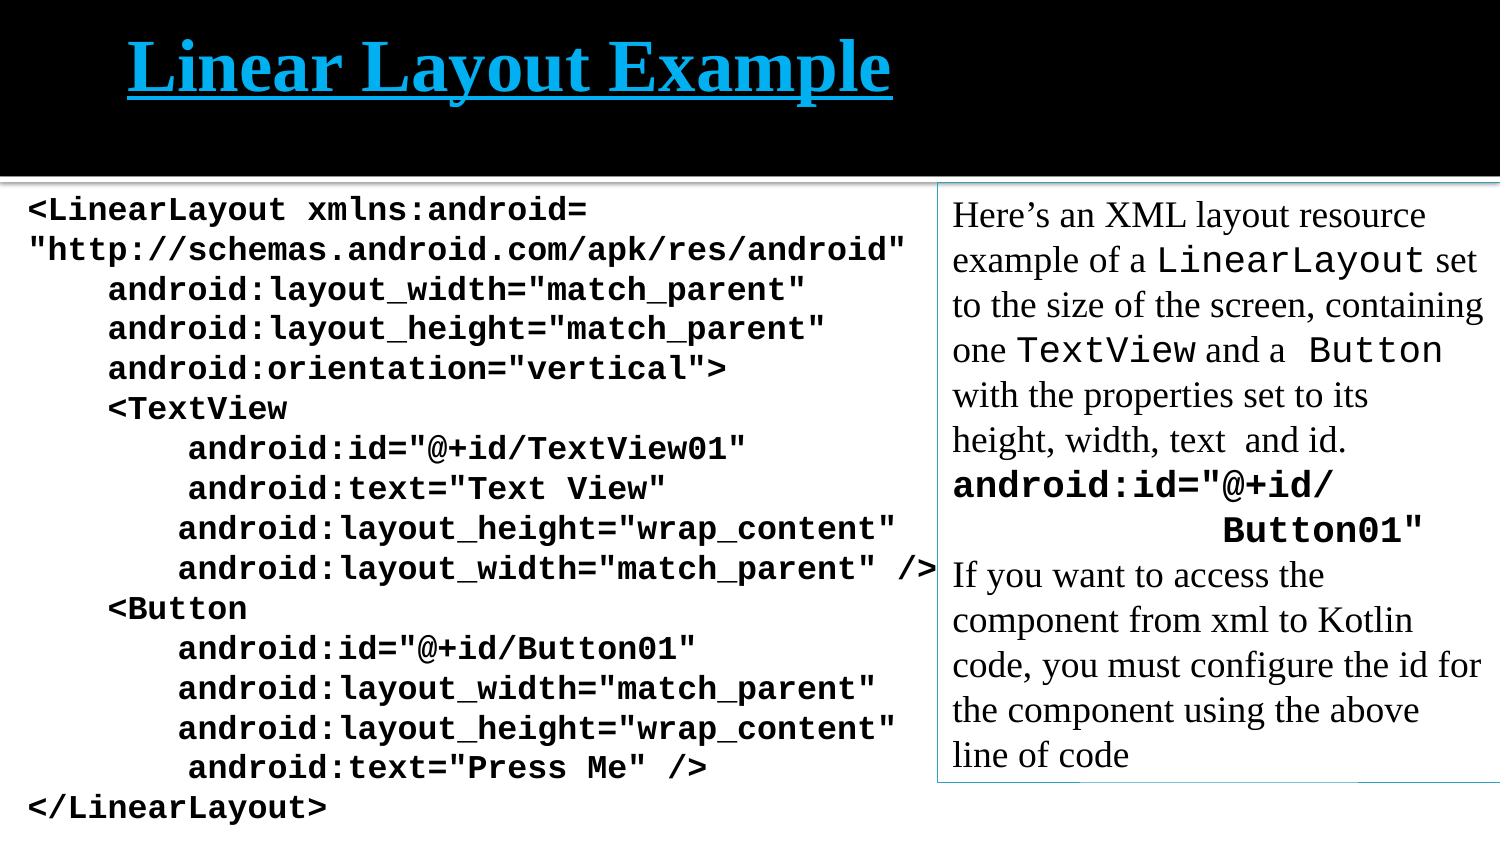

Linear Layout Example
<LinearLayout xmlns:android= "http://schemas.android.com/apk/res/android"
    android:layout_width="match_parent"
    android:layout_height="match_parent"
    android:orientation="vertical">
    <TextView
        android:id="@+id/TextView01"
        android:text="Text View"
   	android:layout_height="wrap_content"
    	android:layout_width="match_parent" />
    <Button
	android:id="@+id/Button01"
	android:layout_width="match_parent"
	android:layout_height="wrap_content"
        android:text="Press Me" />
</LinearLayout>

Here’s an XML layout resource example of a LinearLayout set to the size of the screen, containing one TextView and a Button with the properties set to its  height, width, text  and id.
android:id="@+id/
            Button01"
If you want to access the component from xml to Kotlin code, you must configure the id for the component using the above line of code